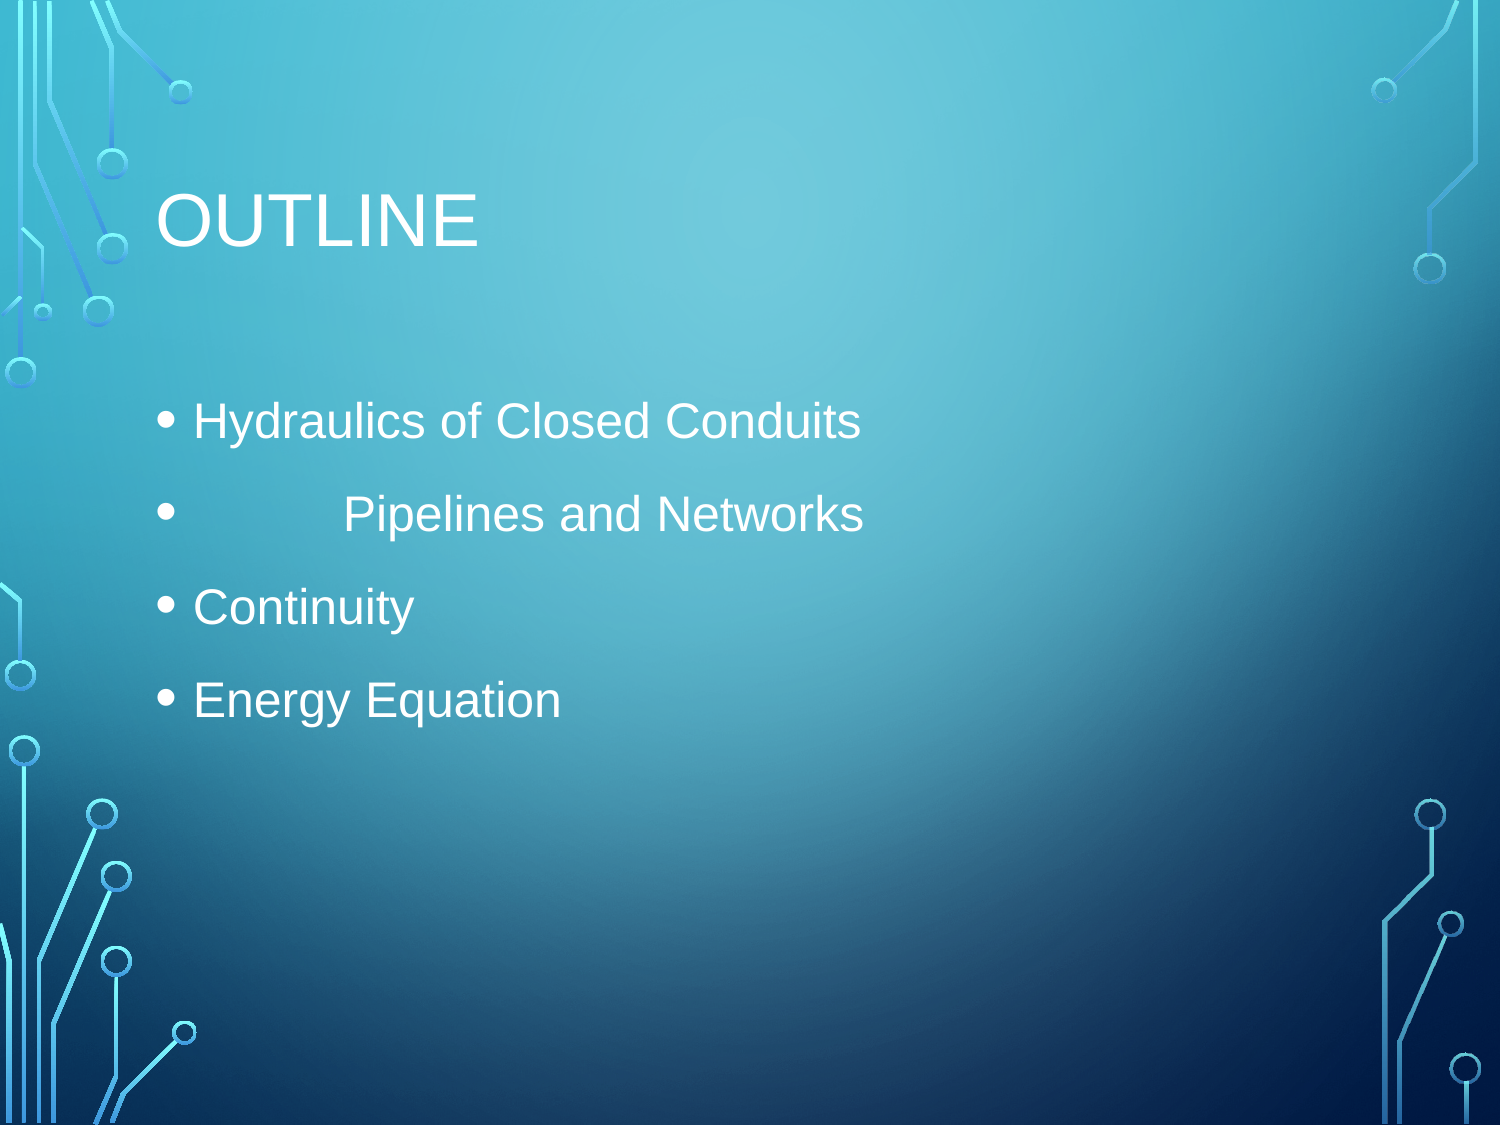

# Outline
Hydraulics of Closed Conduits
	Pipelines and Networks
Continuity
Energy Equation